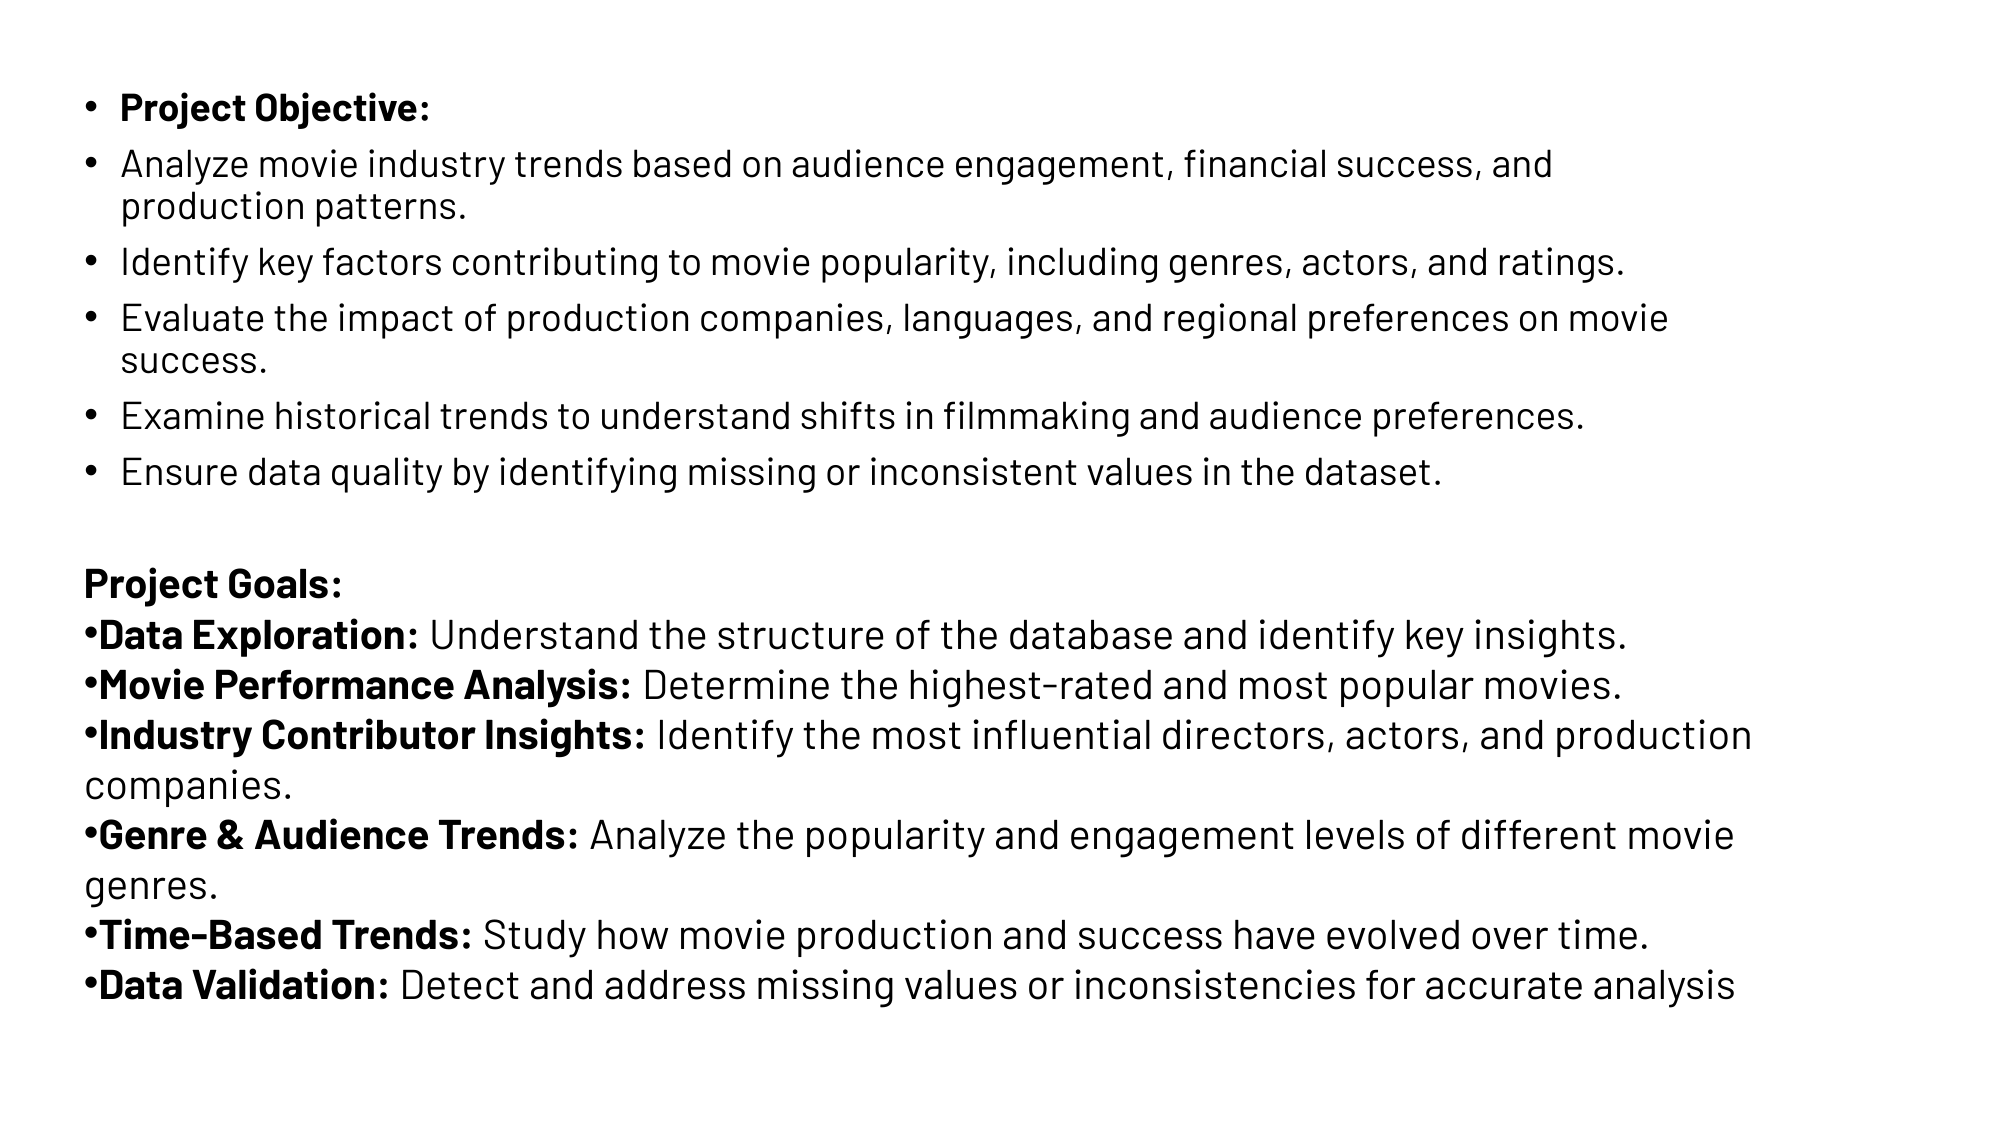

Project Objective:
Analyze movie industry trends based on audience engagement, financial success, and production patterns.
Identify key factors contributing to movie popularity, including genres, actors, and ratings.
Evaluate the impact of production companies, languages, and regional preferences on movie success.
Examine historical trends to understand shifts in filmmaking and audience preferences.
Ensure data quality by identifying missing or inconsistent values in the dataset.

Project Goals:
Data Exploration: Understand the structure of the database and identify key insights.
Movie Performance Analysis: Determine the highest-rated and most popular movies.
Industry Contributor Insights: Identify the most influential directors, actors, and production companies.
Genre & Audience Trends: Analyze the popularity and engagement levels of different movie genres.
Time-Based Trends: Study how movie production and success have evolved over time.
Data Validation: Detect and address missing values or inconsistencies for accurate analysis